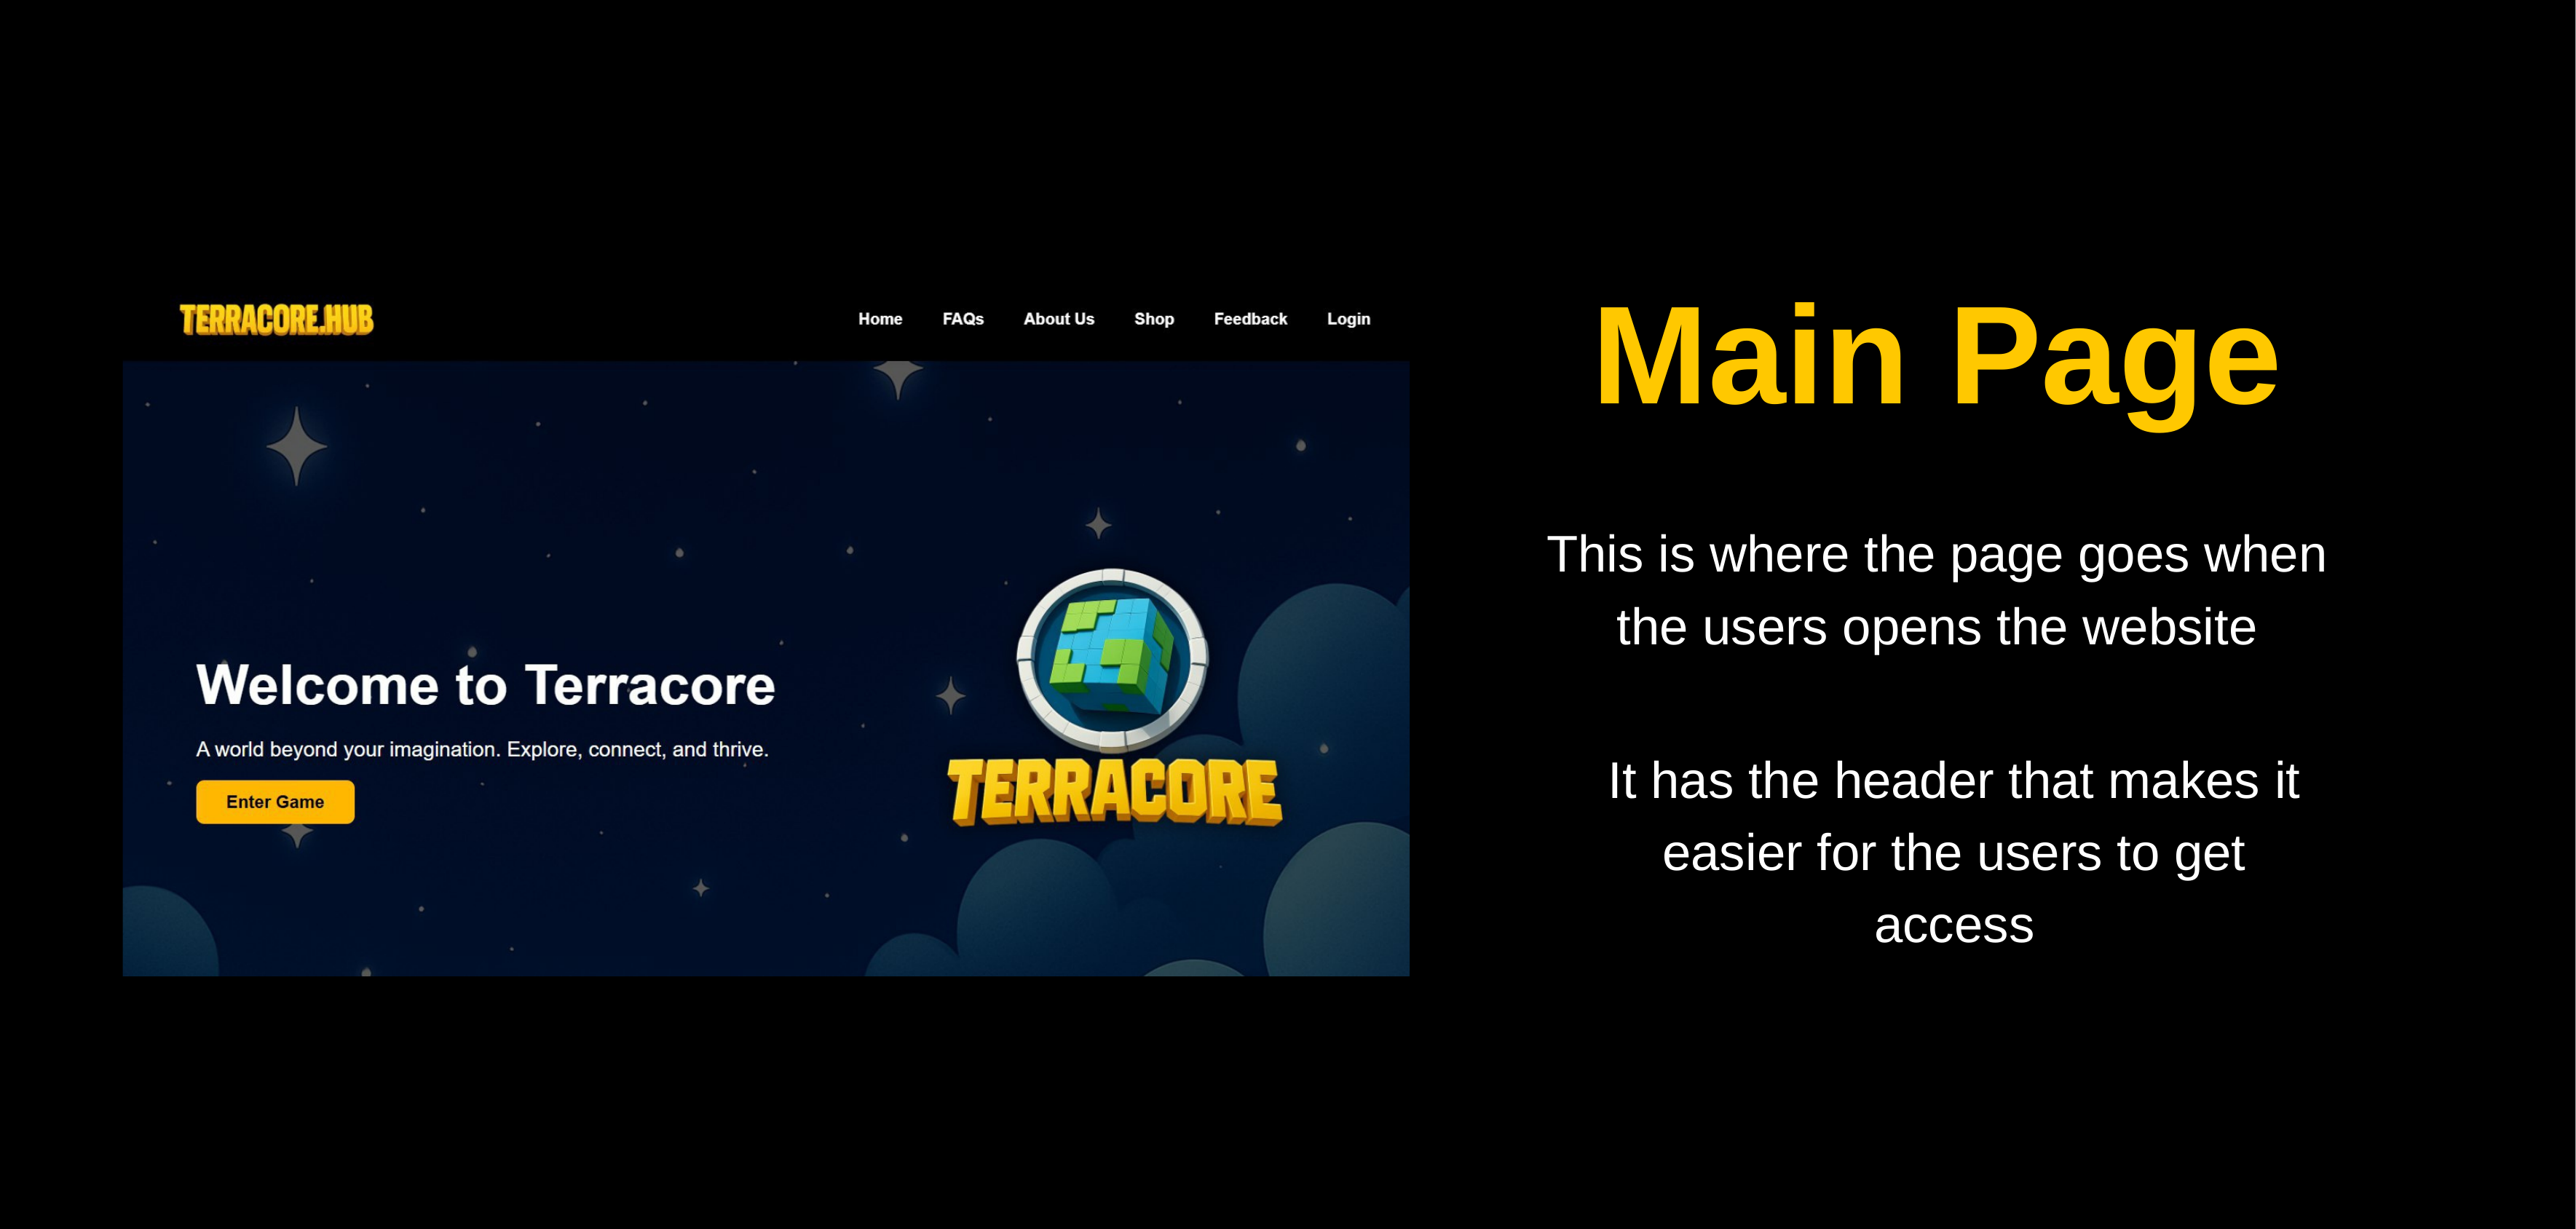

Main Page

This is where the page goes when
the users opens the website
It has the header that makes it
easier for the users to get
access